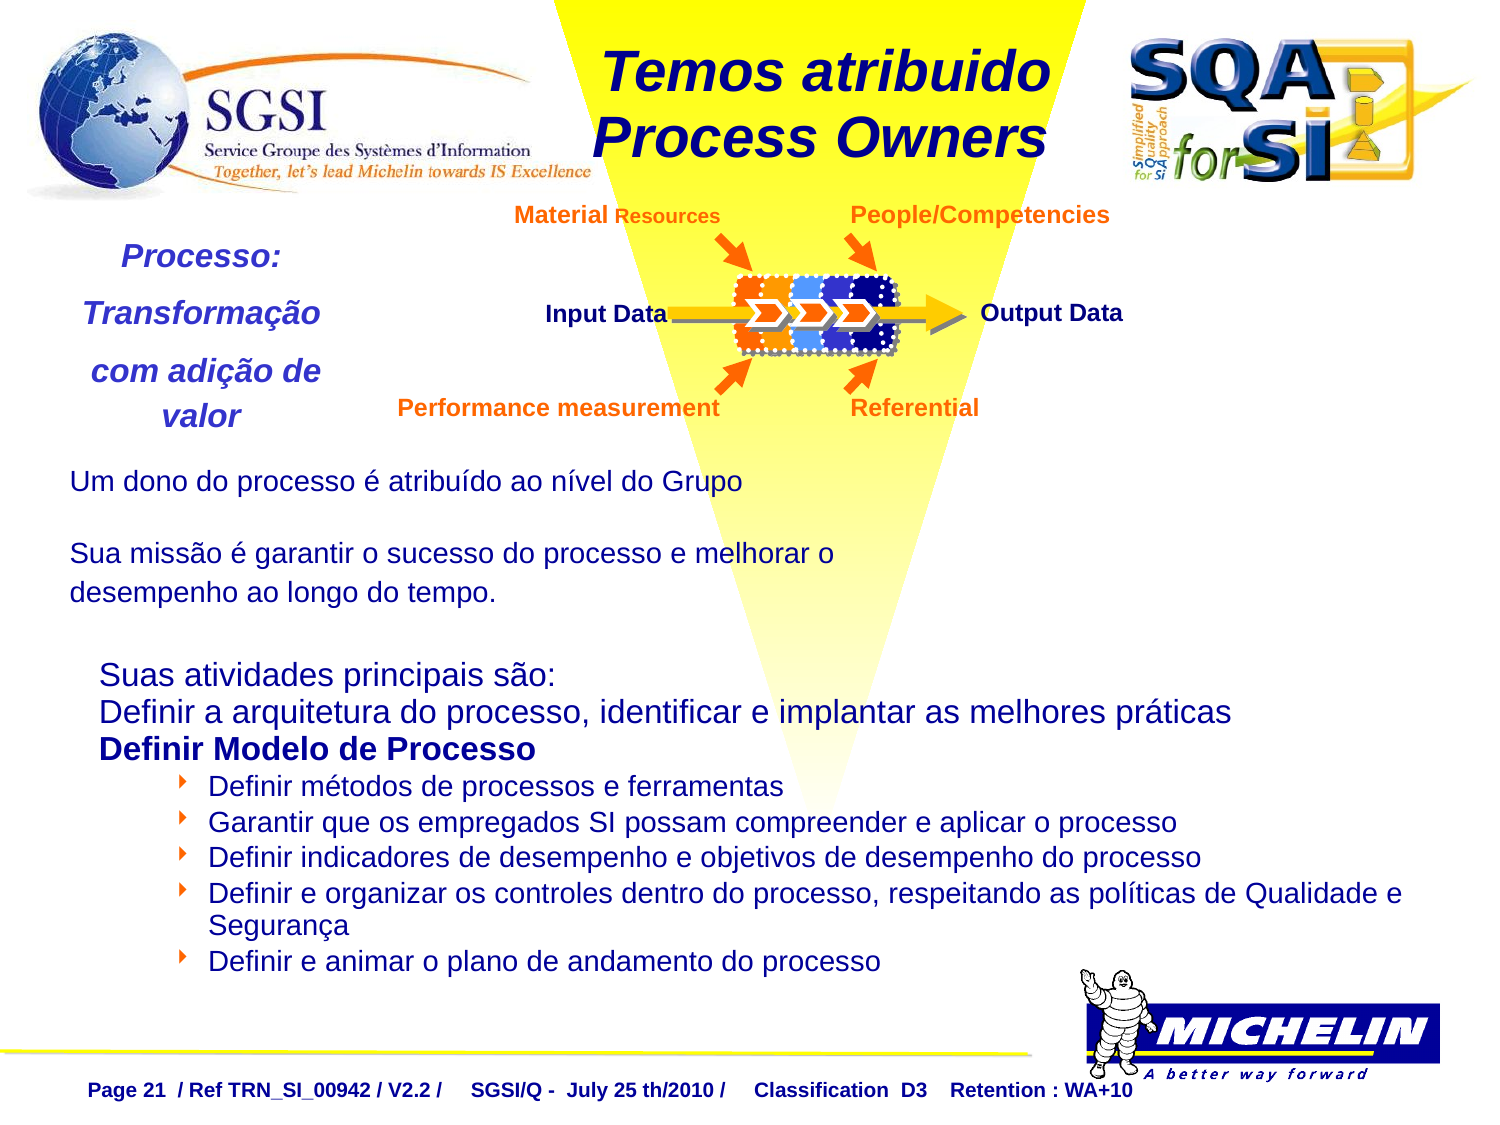

Temos atribuido  Process Owners
Material Resources
People/Competencies
Processo:
Transformação
com adição de valor

Output Data
Input Data
Performance measurement
Referential
Um dono do processo é atribuído ao nível do Grupo
Sua missão é garantir o sucesso do processo e melhorar o
desempenho ao longo do tempo.

Suas atividades principais são:
Definir a arquitetura do processo, identificar e implantar as melhores práticas
Definir Modelo de Processo
Definir métodos de processos e ferramentas
Garantir que os empregados SI possam compreender e aplicar o processo
Definir indicadores de desempenho e objetivos de desempenho do processo
Definir e organizar os controles dentro do processo, respeitando as políticas de Qualidade e Segurança
Definir e animar o plano de andamento do processo
Page 21  / Ref TRN_SI_00942 / V2.2 /     SGSI/Q -  July 25 th/2010 /     Classification  D3    Retention : WA+10